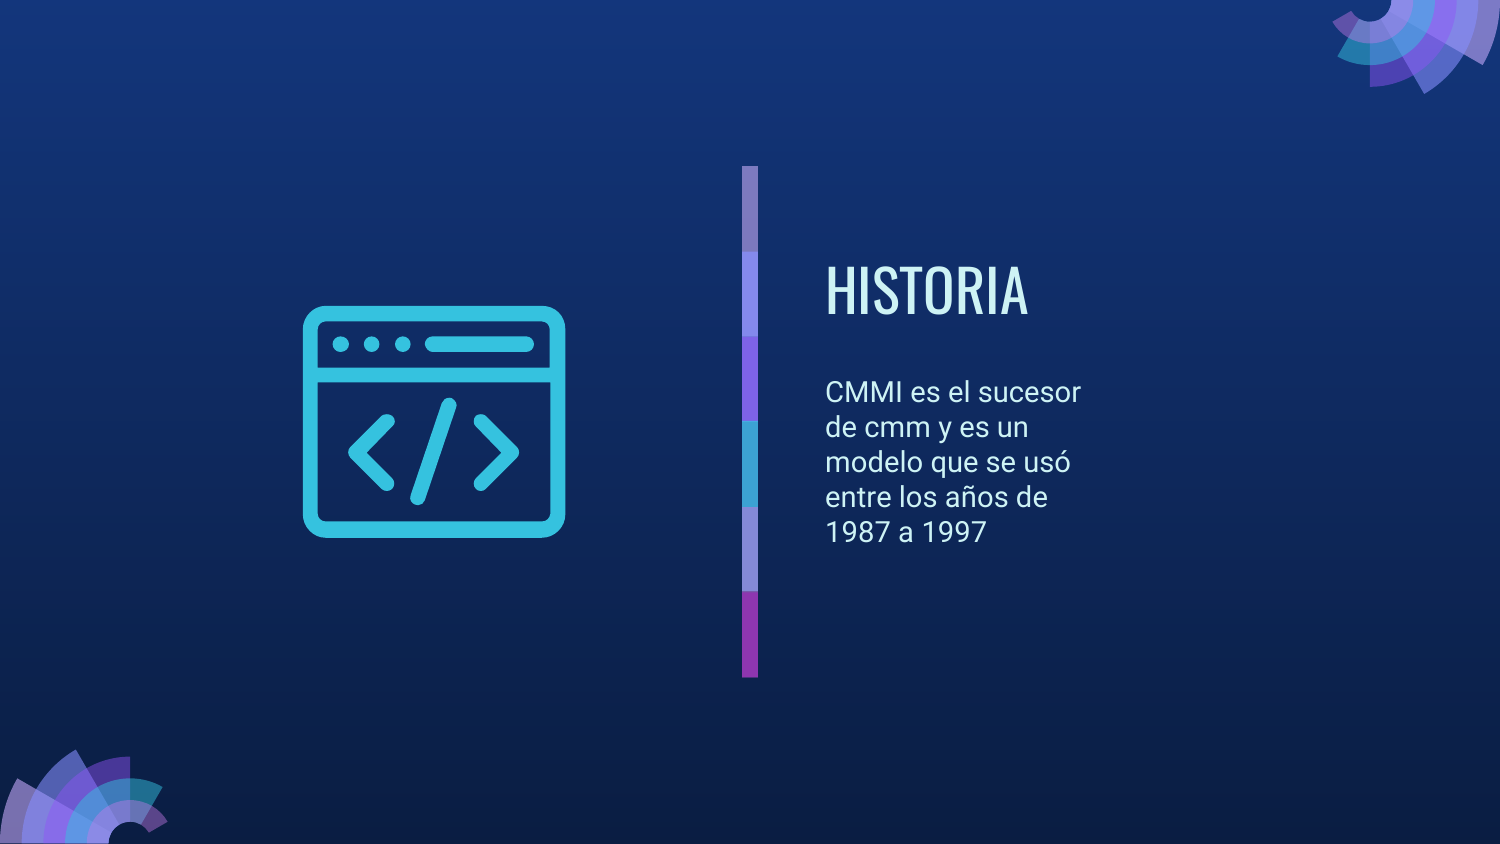

# HISTORIA

CMMI es el sucesor de cmm y es un modelo que se usó entre los años de 1987 a 1997